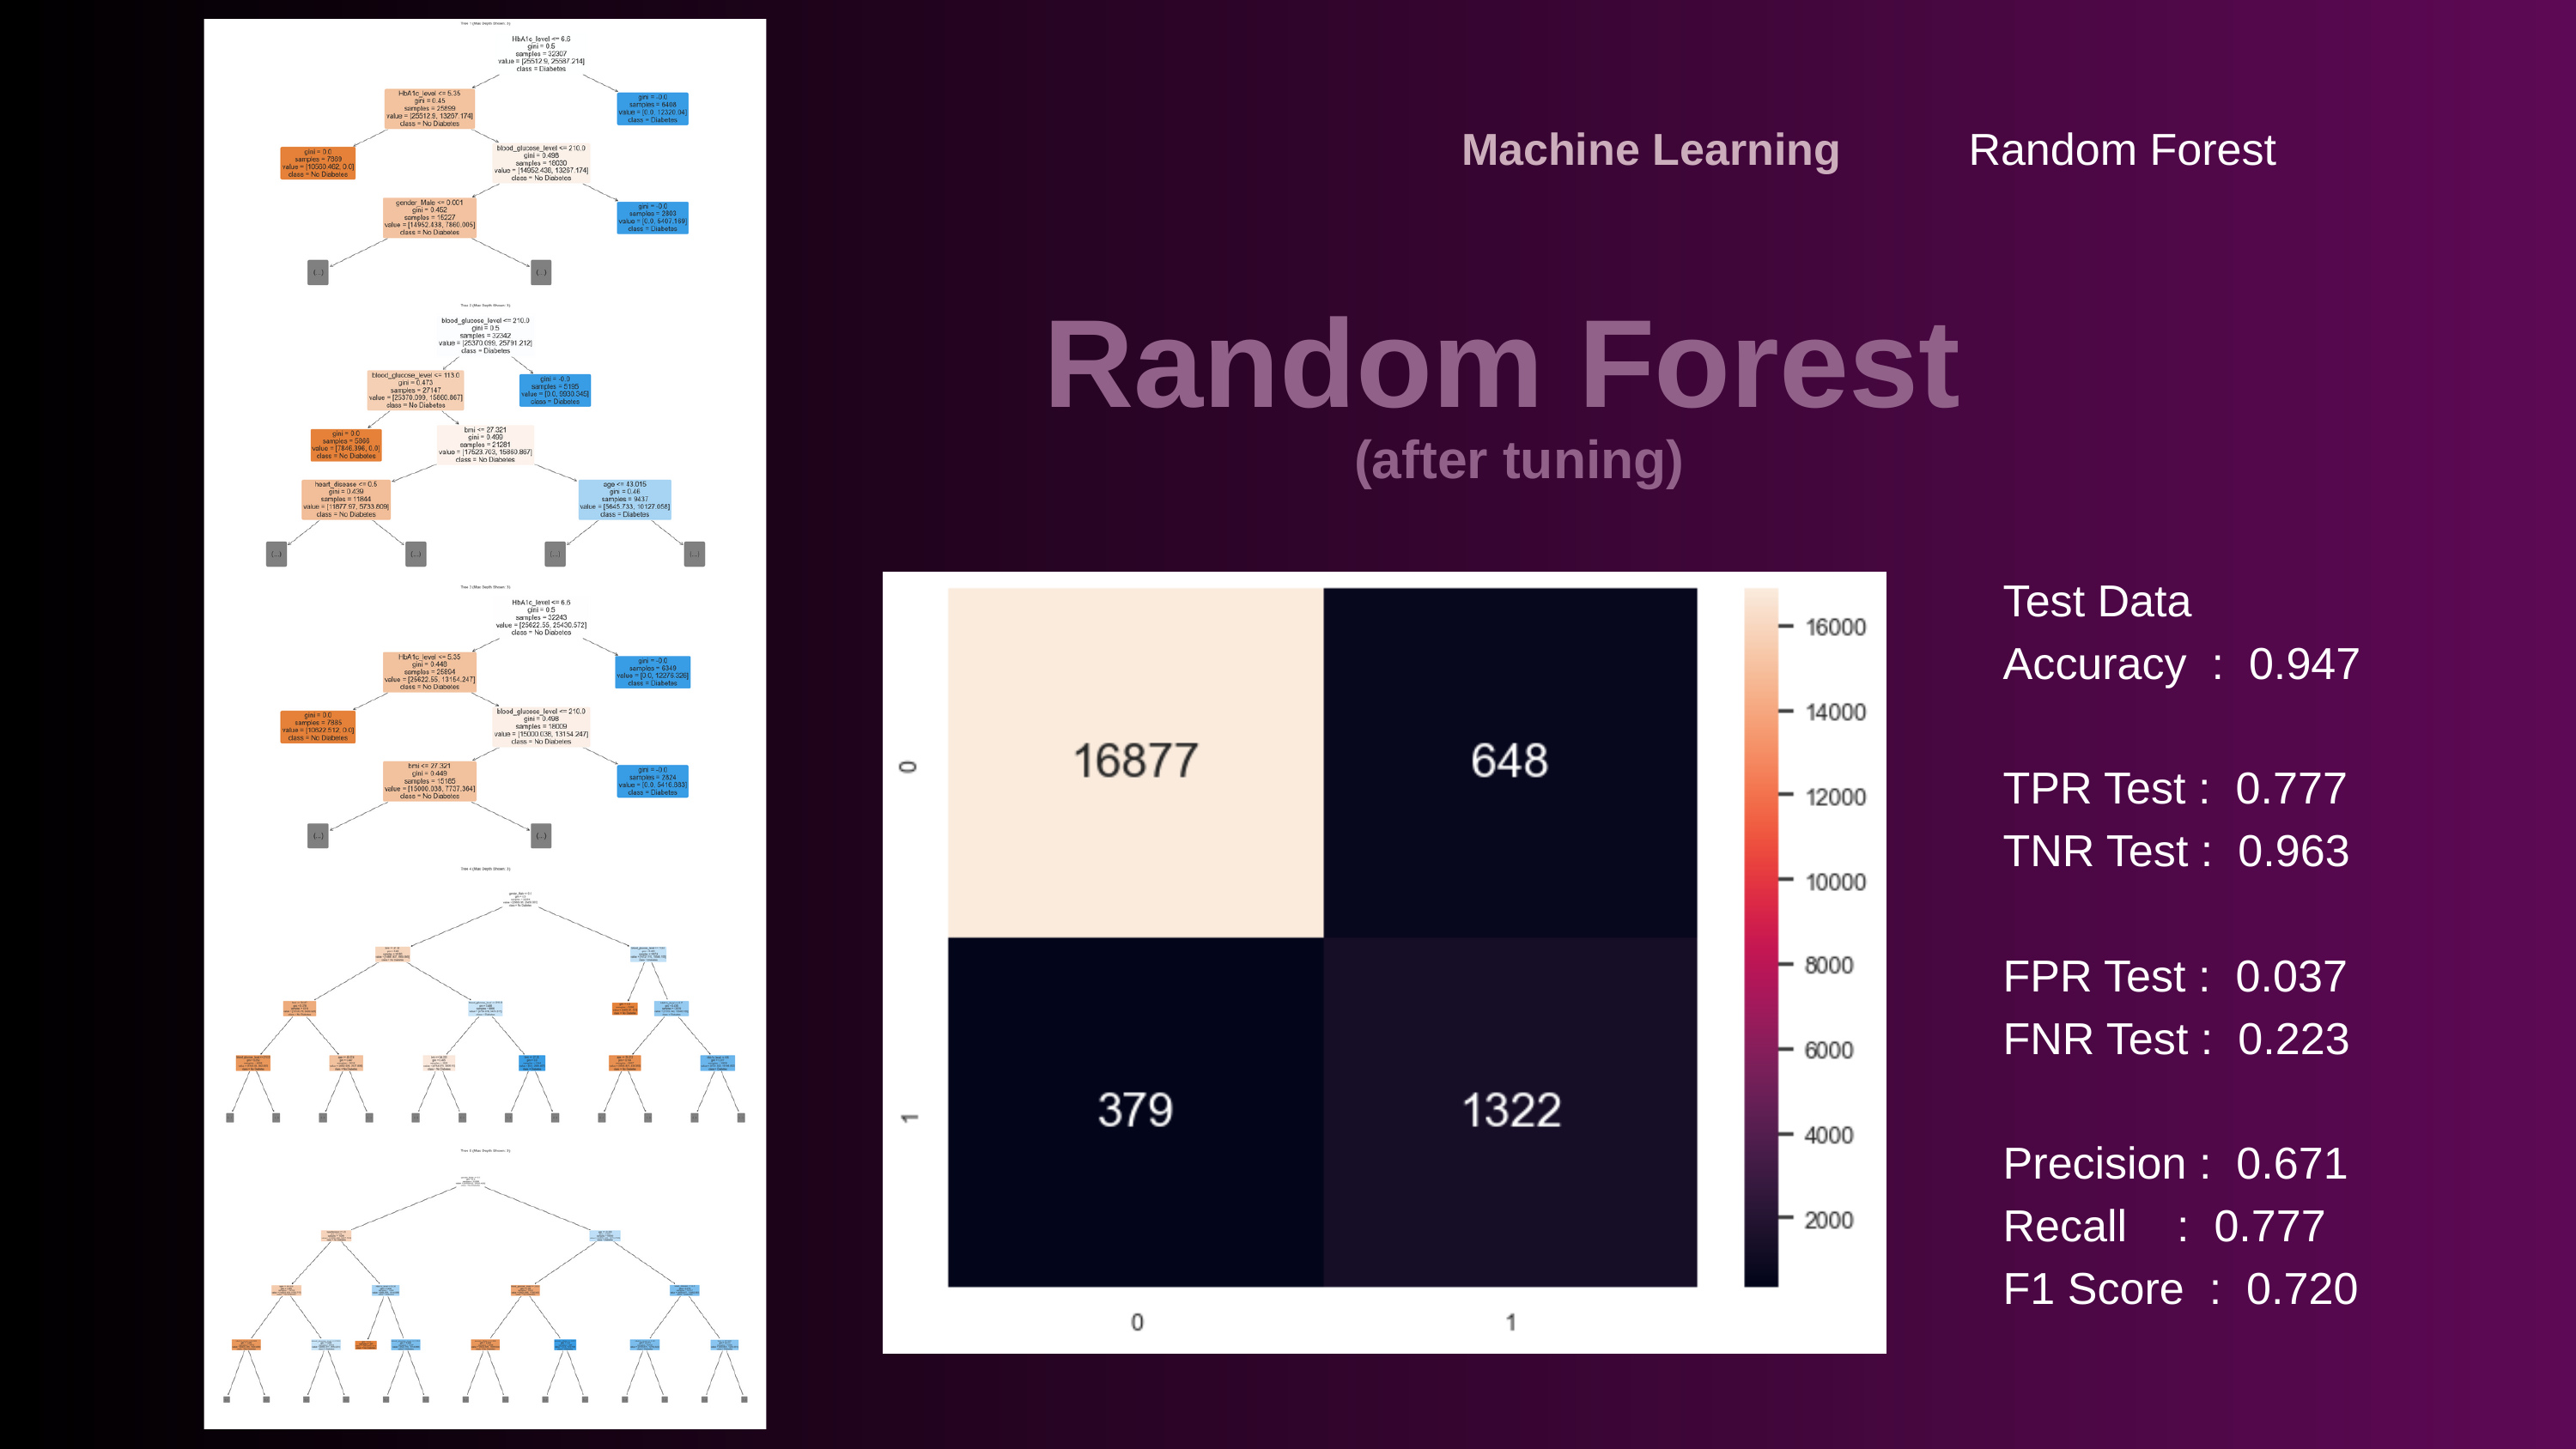

Machine Learning
Random Forest
Random Forest
(after tuning)
Test Data
Accuracy  :  0.947

TPR Test :  0.777
TNR Test :  0.963

FPR Test :  0.037
FNR Test :  0.223

Precision :  0.671
Recall    :  0.777
F1 Score  :  0.720